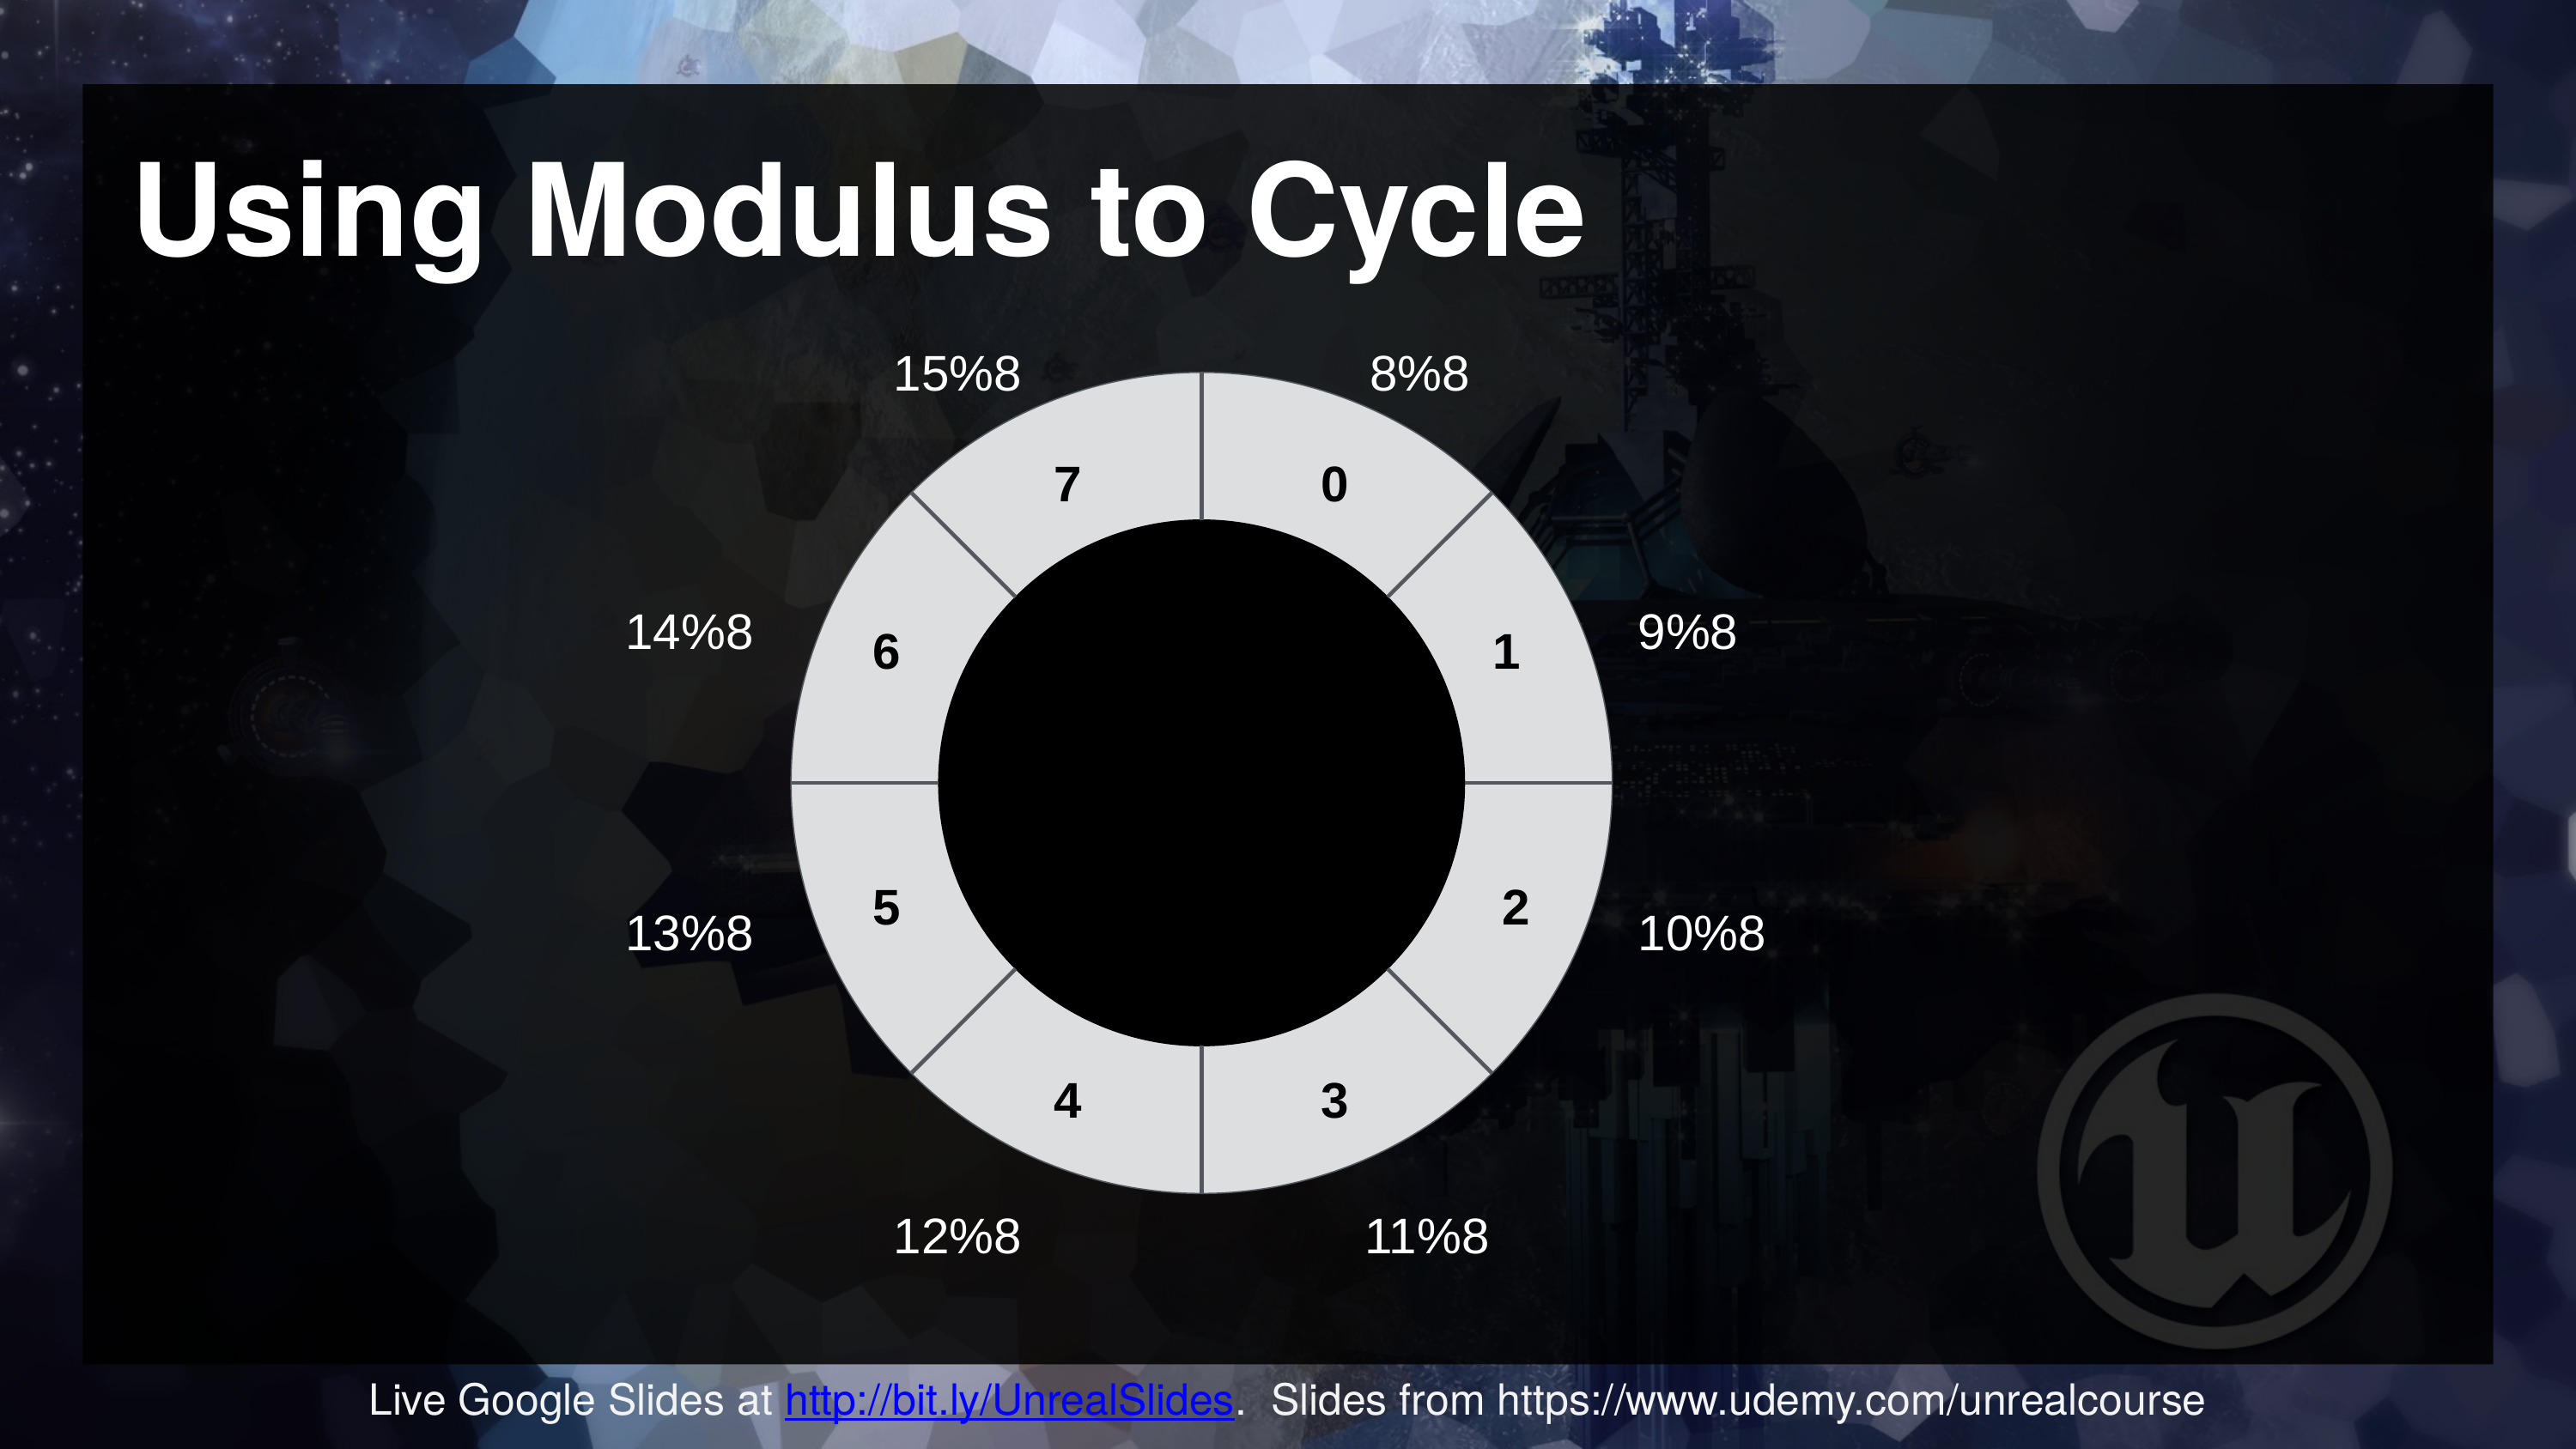

# Using Modulus to Cycle
15%8
8%8

7
0

14%8
9%8
6
1
5
2
13%8
10%8
4
3
12%8
11%8